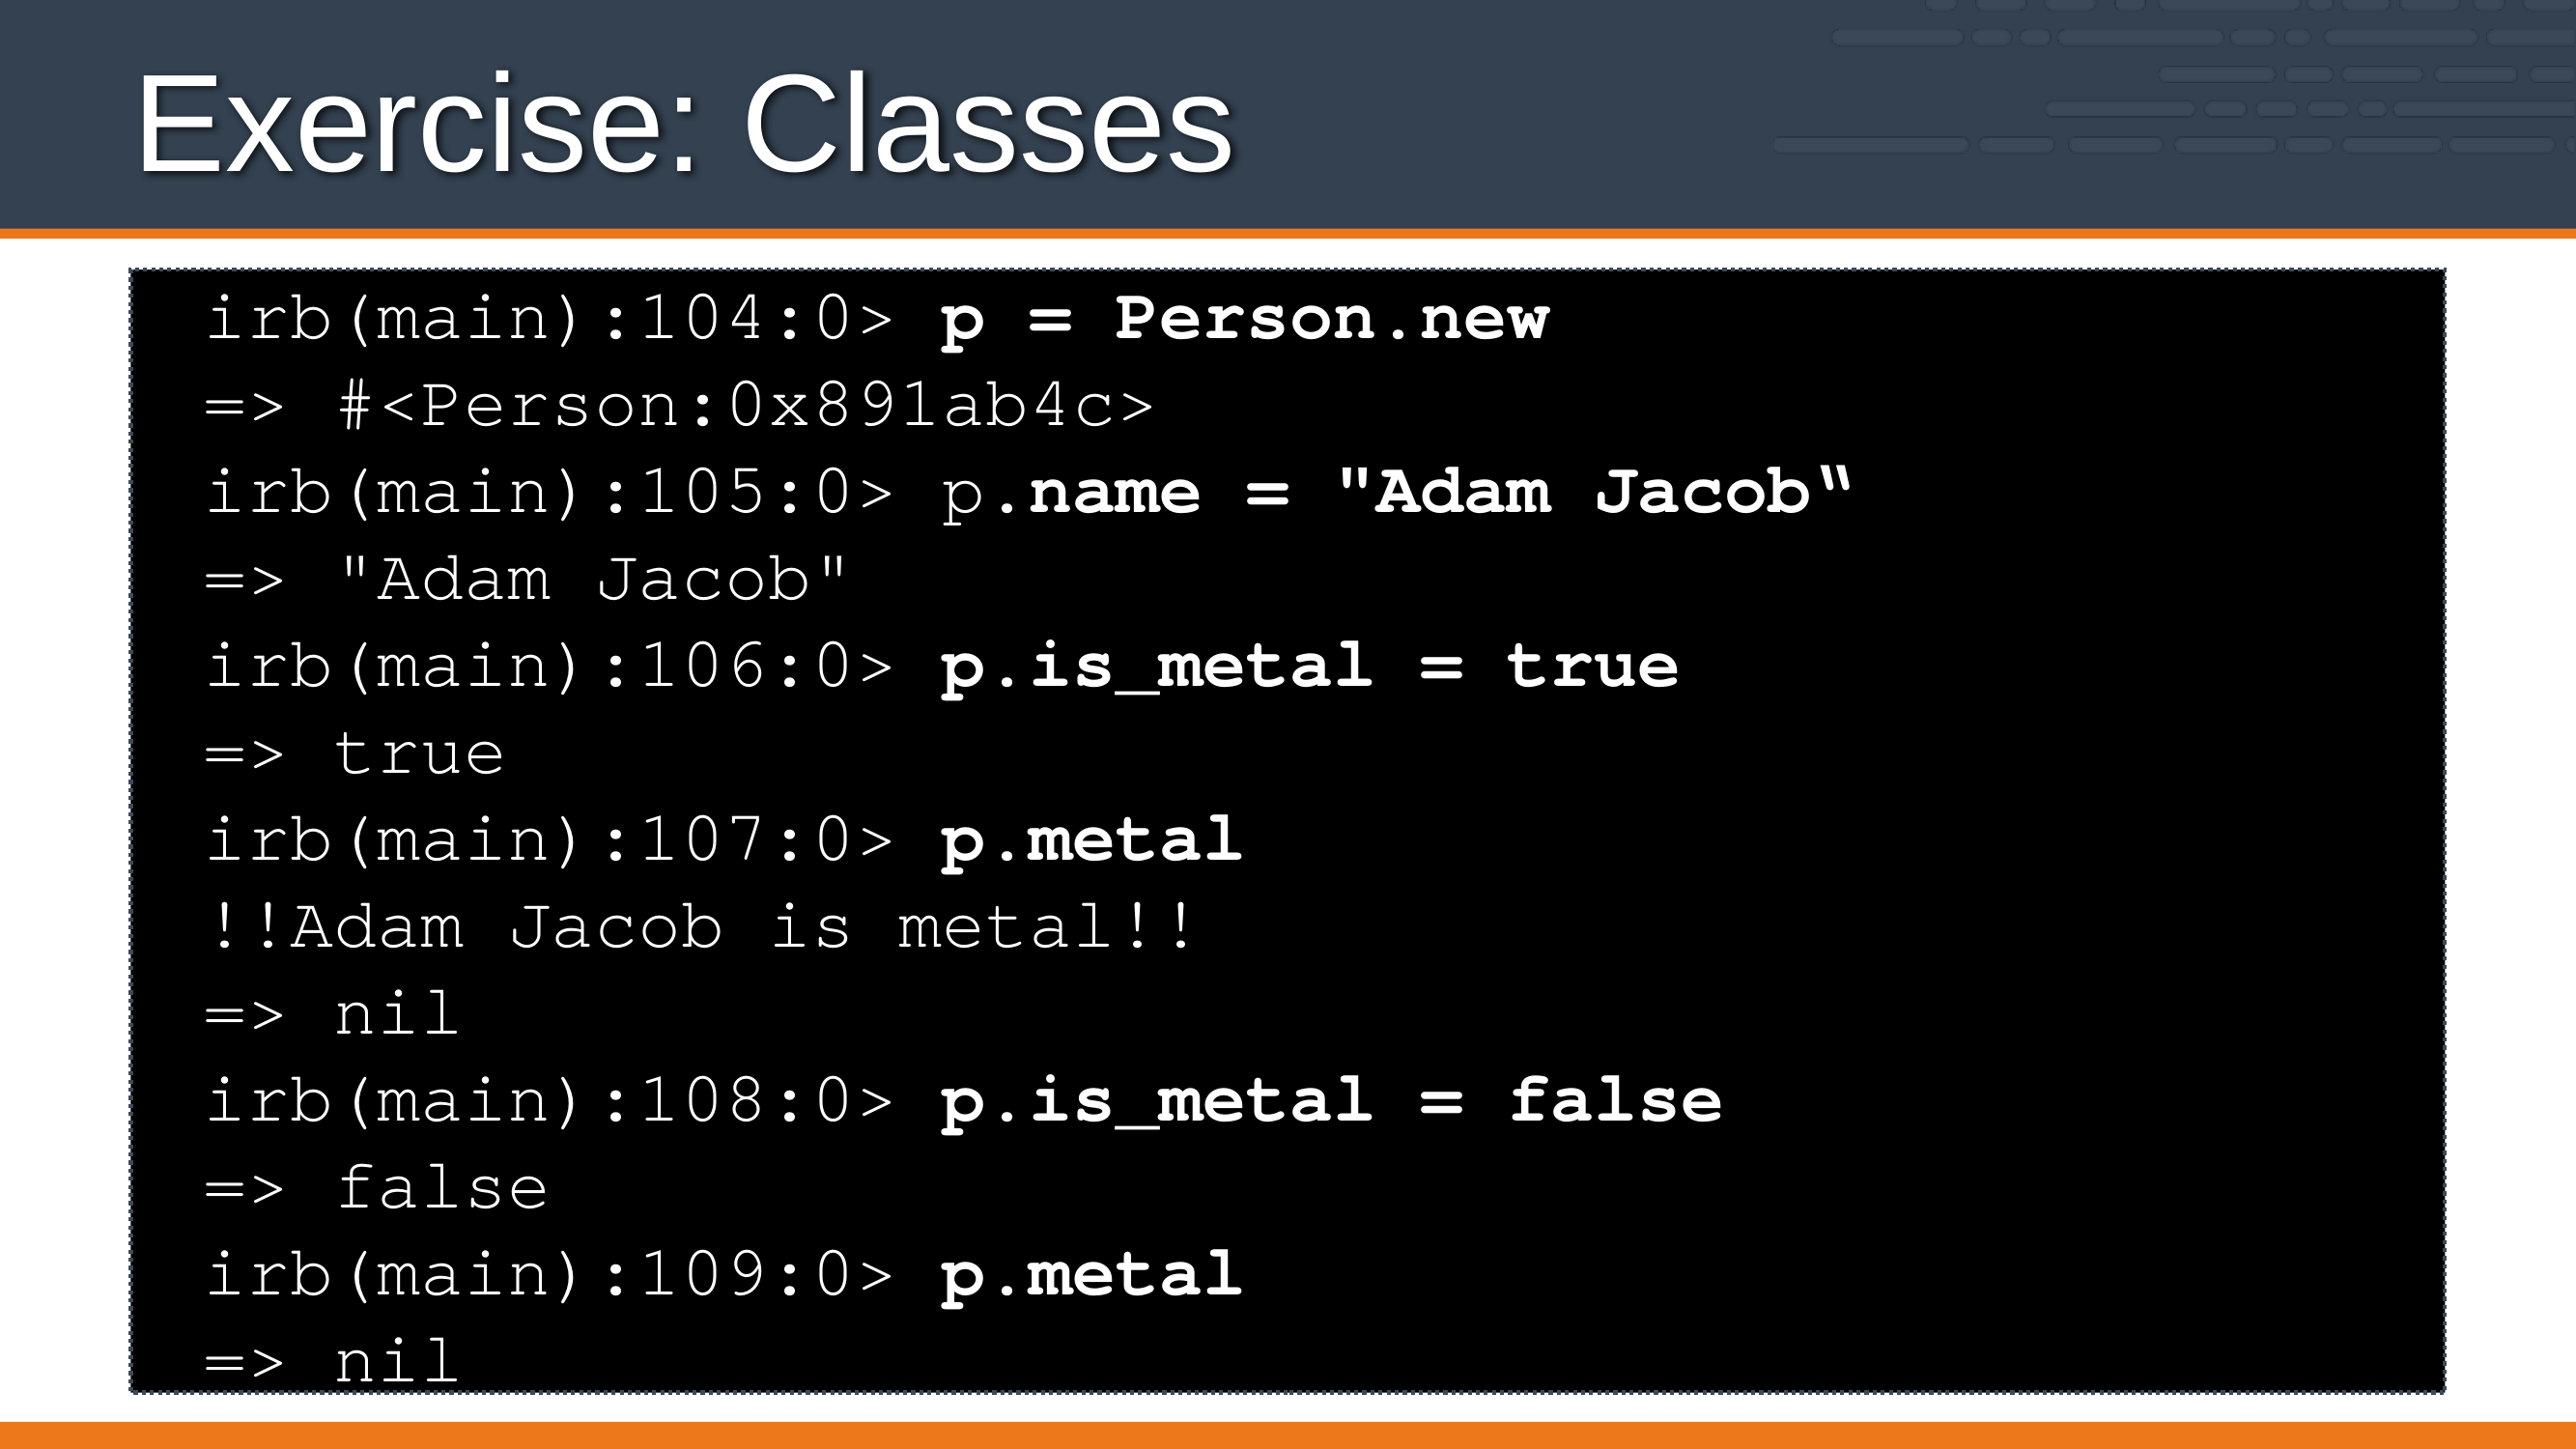

# Exercise: Classes
irb(main):104:0> p = Person.new
=> #<Person:0x891ab4c>
irb(main):105:0> p.name = "Adam Jacob“
=> "Adam Jacob"
irb(main):106:0> p.is_metal = true
=> true
irb(main):107:0> p.metal
!!Adam Jacob is metal!!
=> nil
irb(main):108:0> p.is_metal = false
=> false
irb(main):109:0> p.metal
=> nil